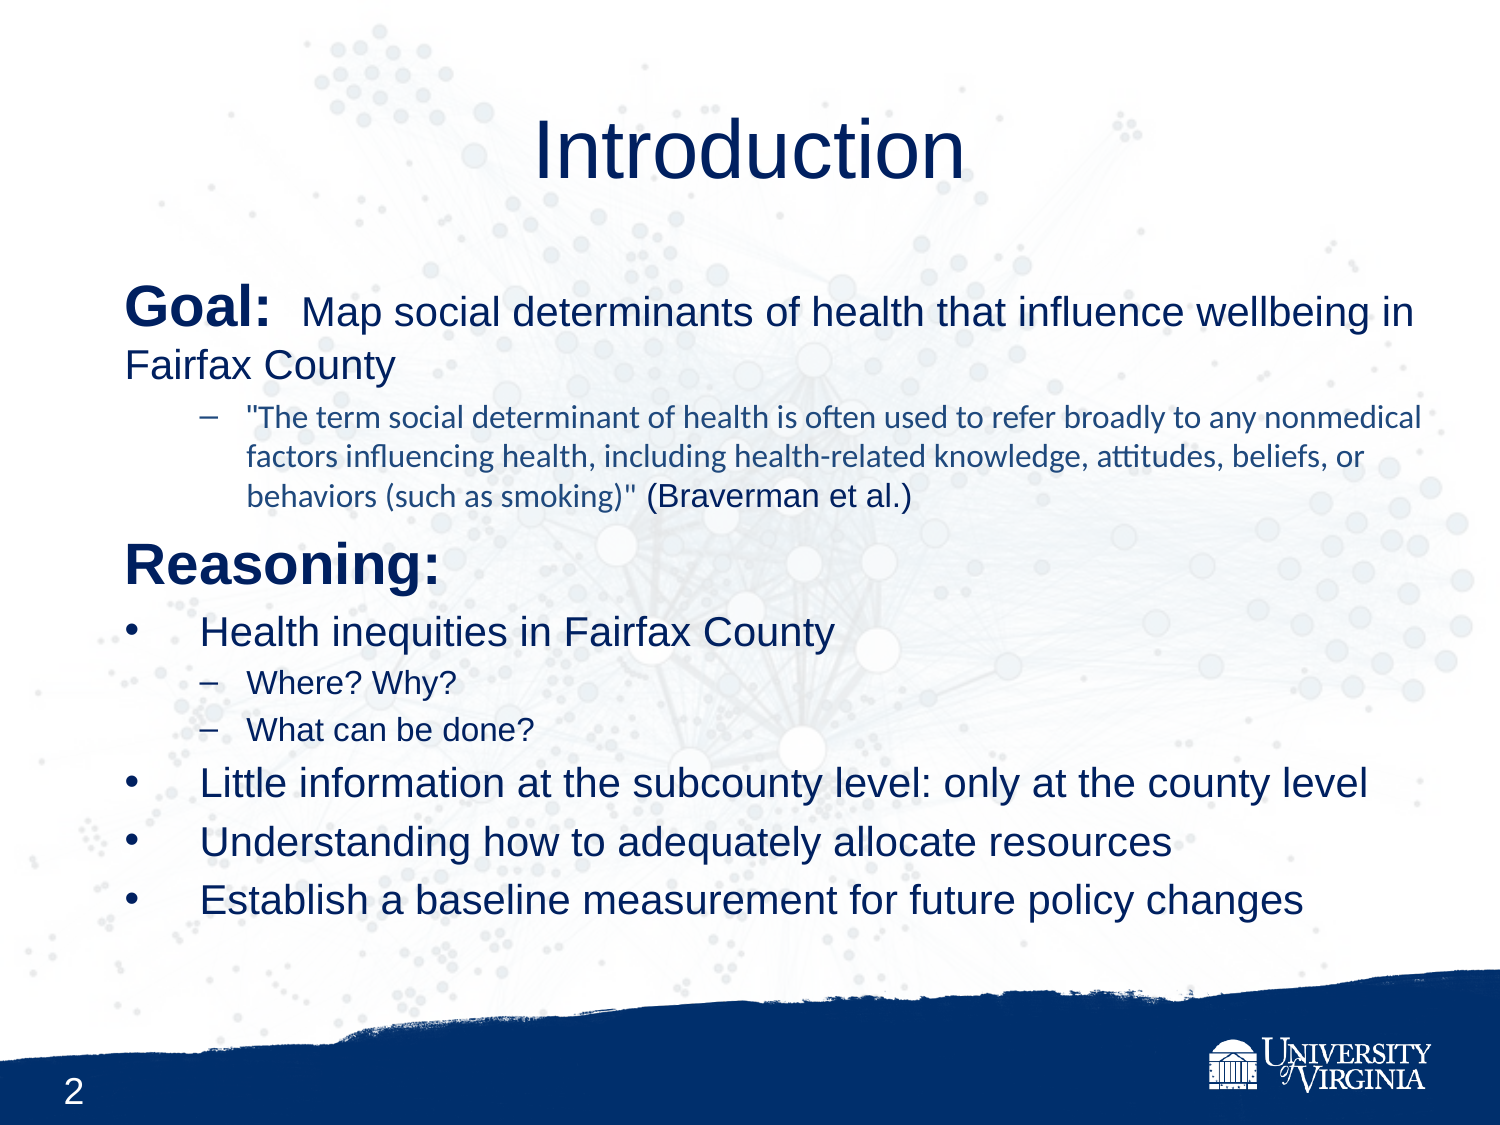

Introduction
Goal:  Map social determinants of health that influence wellbeing in Fairfax County
"The term social determinant of health is often used to refer broadly to any nonmedical factors influencing health, including health-related knowledge, attitudes, beliefs, or behaviors (such as smoking)" (Braverman et al.)
Reasoning:
Health inequities in Fairfax County
Where? Why?
What can be done?
Little information at the subcounty level: only at the county level
Understanding how to adequately allocate resources
Establish a baseline measurement for future policy changes

2